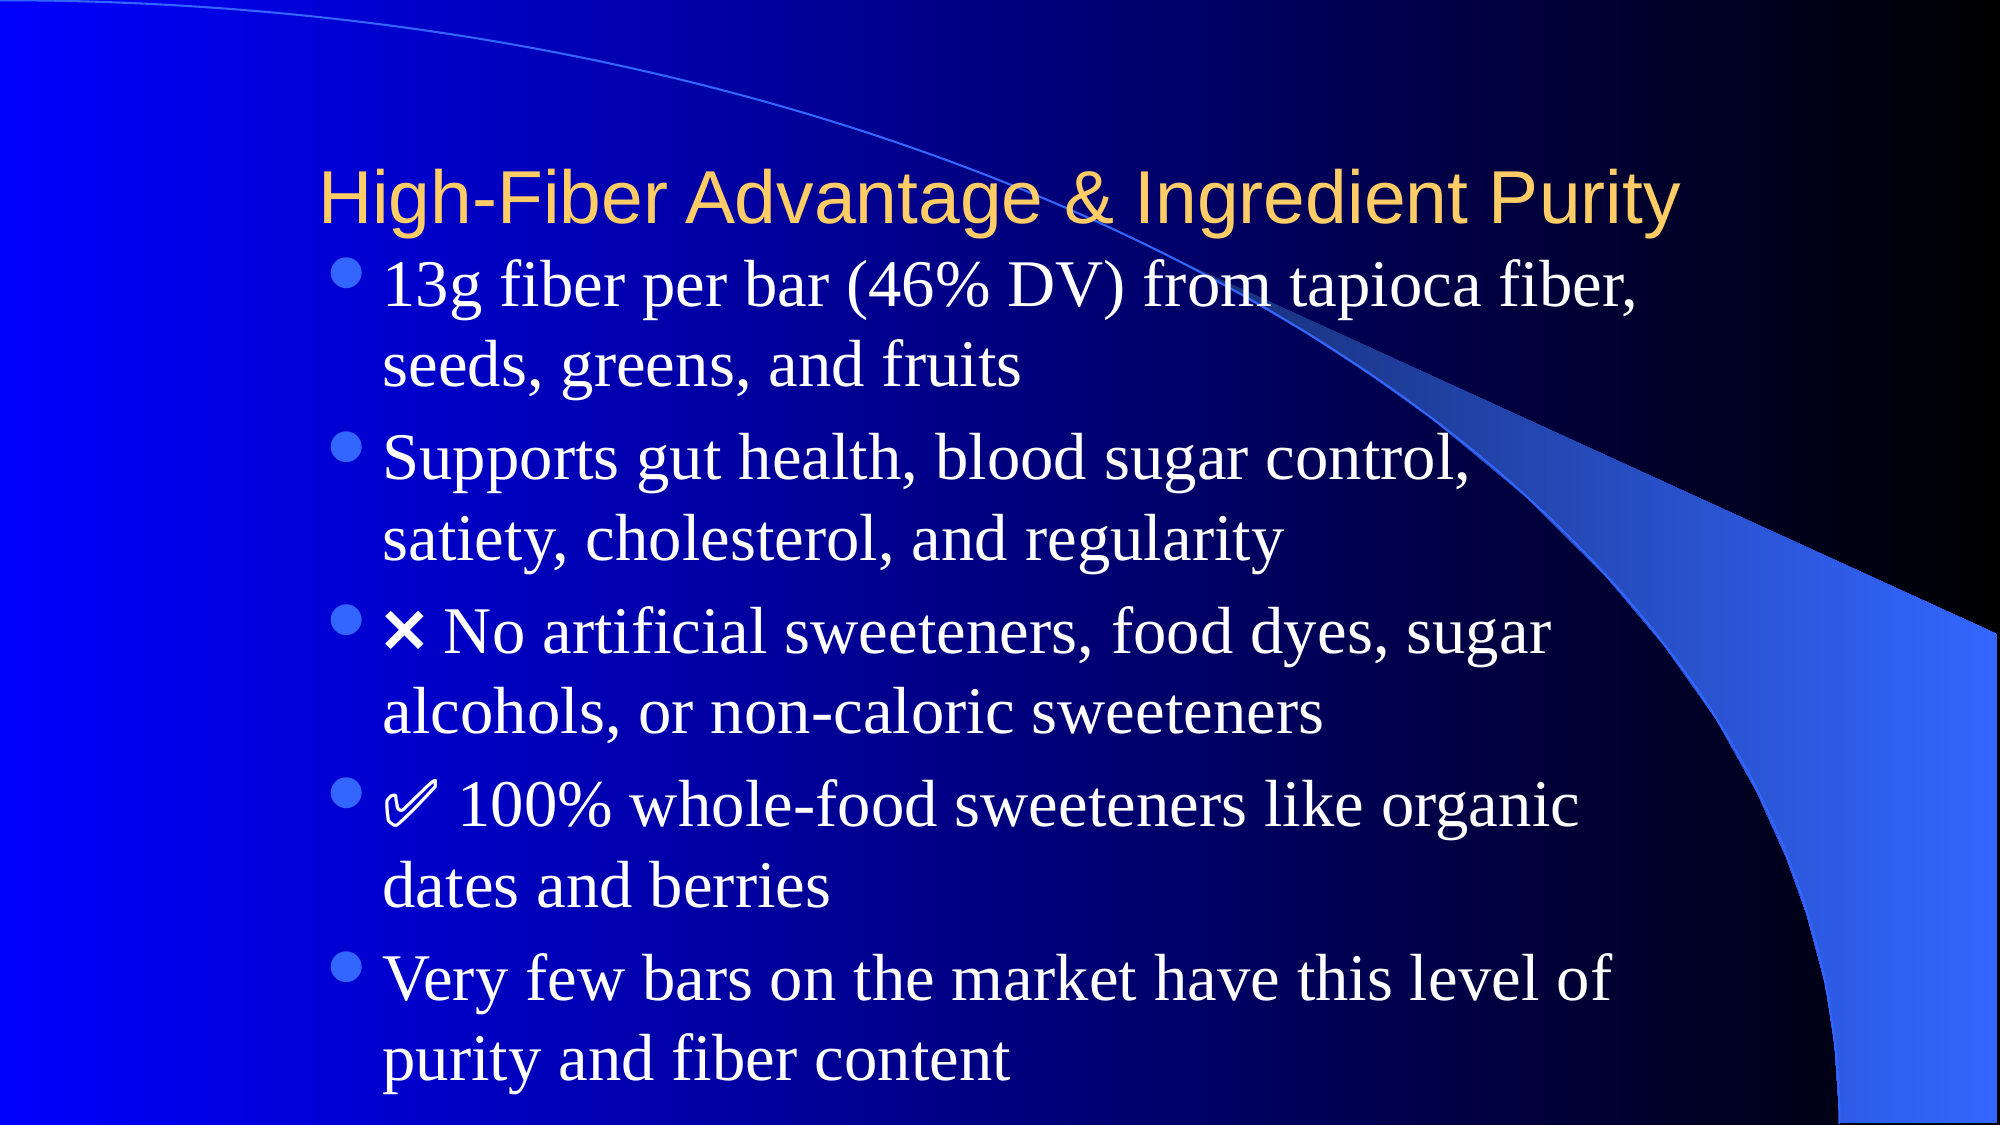

# High-Fiber Advantage & Ingredient Purity

13g fiber per bar (46% DV) from tapioca fiber, seeds, greens, and fruits
Supports gut health, blood sugar control, satiety, cholesterol, and regularity
❌ No artificial sweeteners, food dyes, sugar alcohols, or non-caloric sweeteners
✅ 100% whole-food sweeteners like organic dates and berries
Very few bars on the market have this level of purity and fiber content